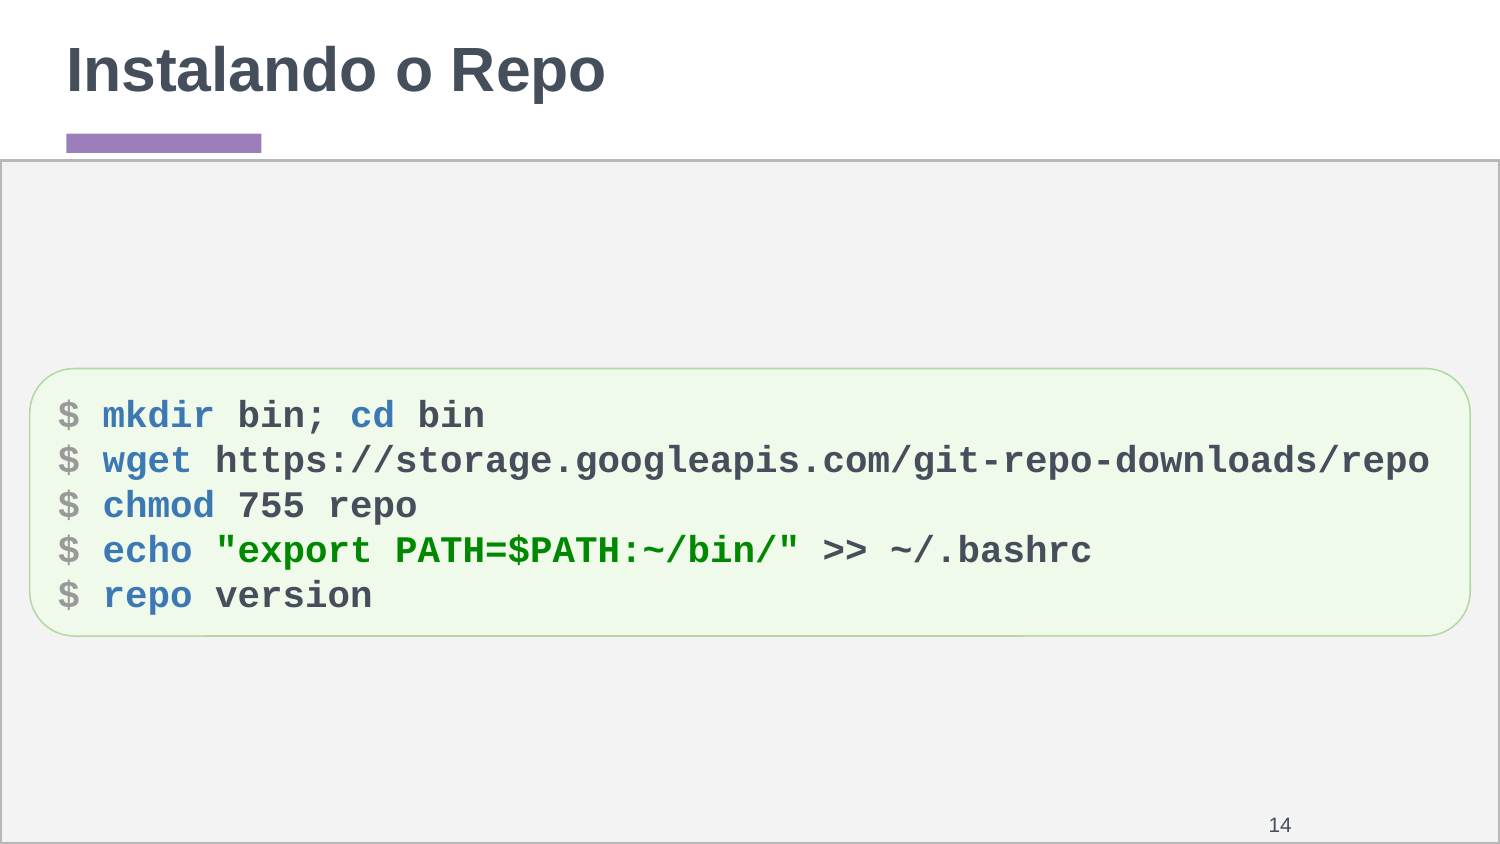

# Instalando o Repo

$ mkdir bin; cd bin
$ wget https://storage.googleapis.com/git-repo-downloads/repo
$ chmod 755 repo
$ echo "export PATH=$PATH:~/bin/" >> ~/.bashrc
$ repo version
14